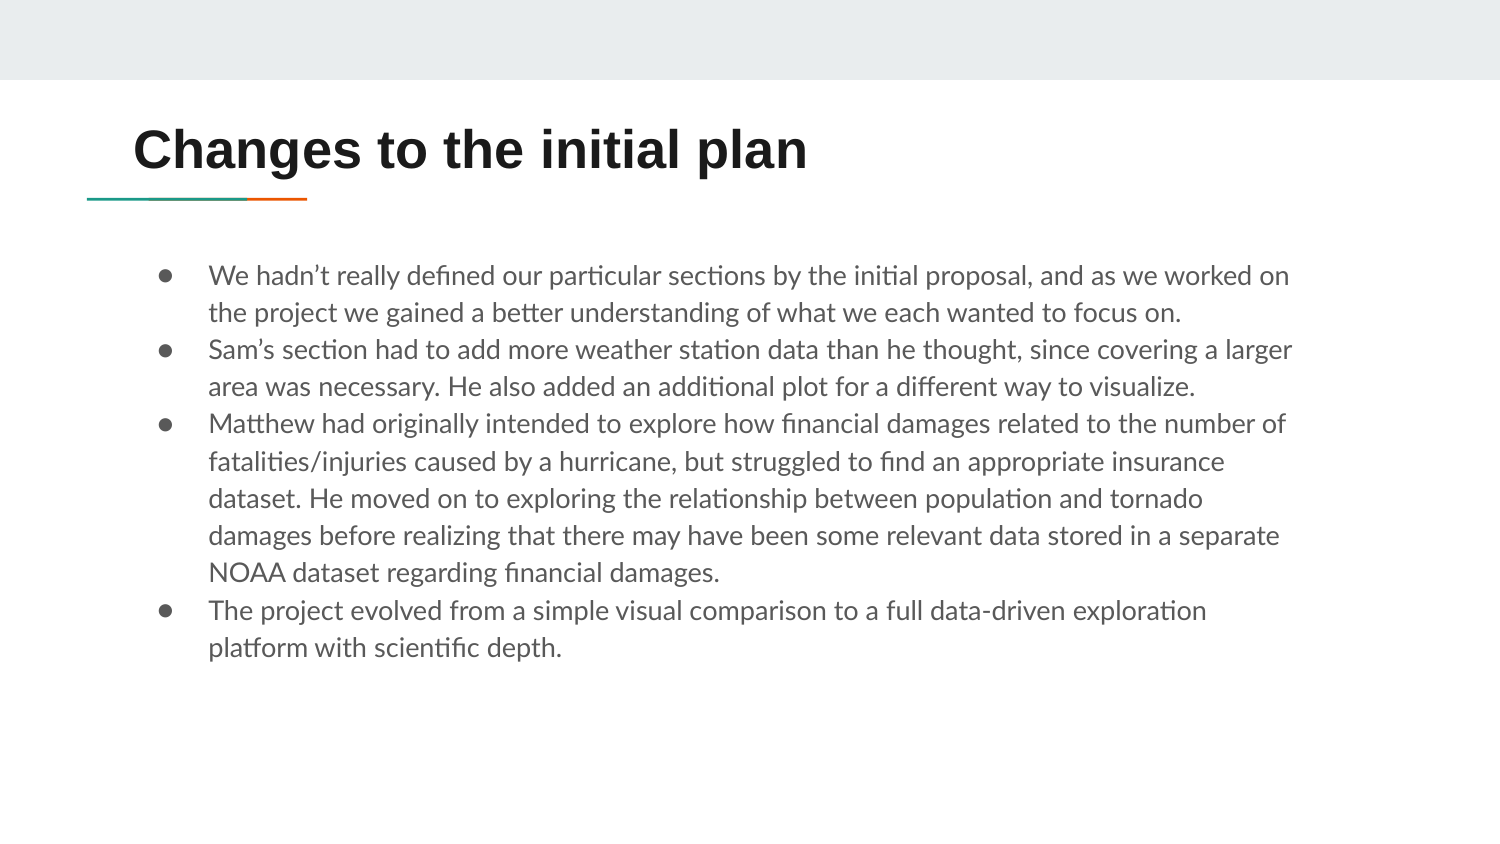

# Changes to the initial plan
We hadn’t really defined our particular sections by the initial proposal, and as we worked on the project we gained a better understanding of what we each wanted to focus on.
Sam’s section had to add more weather station data than he thought, since covering a larger area was necessary. He also added an additional plot for a different way to visualize.
Matthew had originally intended to explore how financial damages related to the number of fatalities/injuries caused by a hurricane, but struggled to find an appropriate insurance dataset. He moved on to exploring the relationship between population and tornado damages before realizing that there may have been some relevant data stored in a separate NOAA dataset regarding financial damages.
The project evolved from a simple visual comparison to a full data-driven exploration platform with scientific depth.